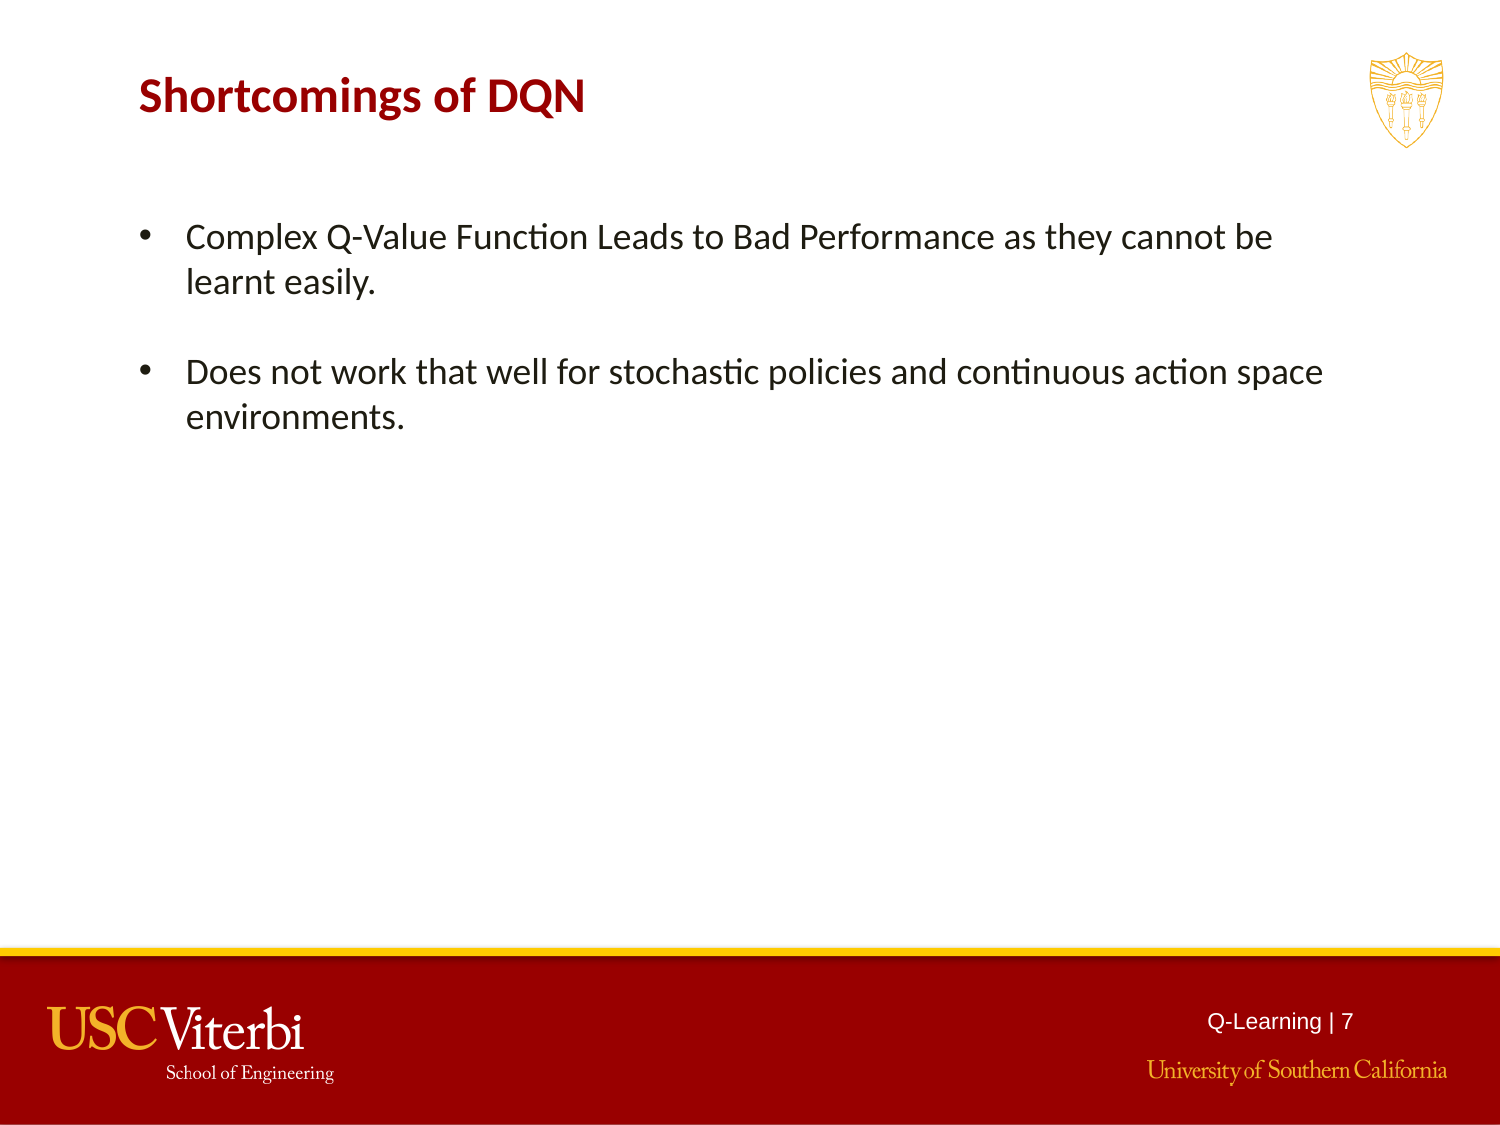

Shortcomings of DQN

Complex Q-Value Function Leads to Bad Performance as they cannot be learnt easily.

Does not work that well for stochastic policies and continuous action space environments.
Q-Learning | 7